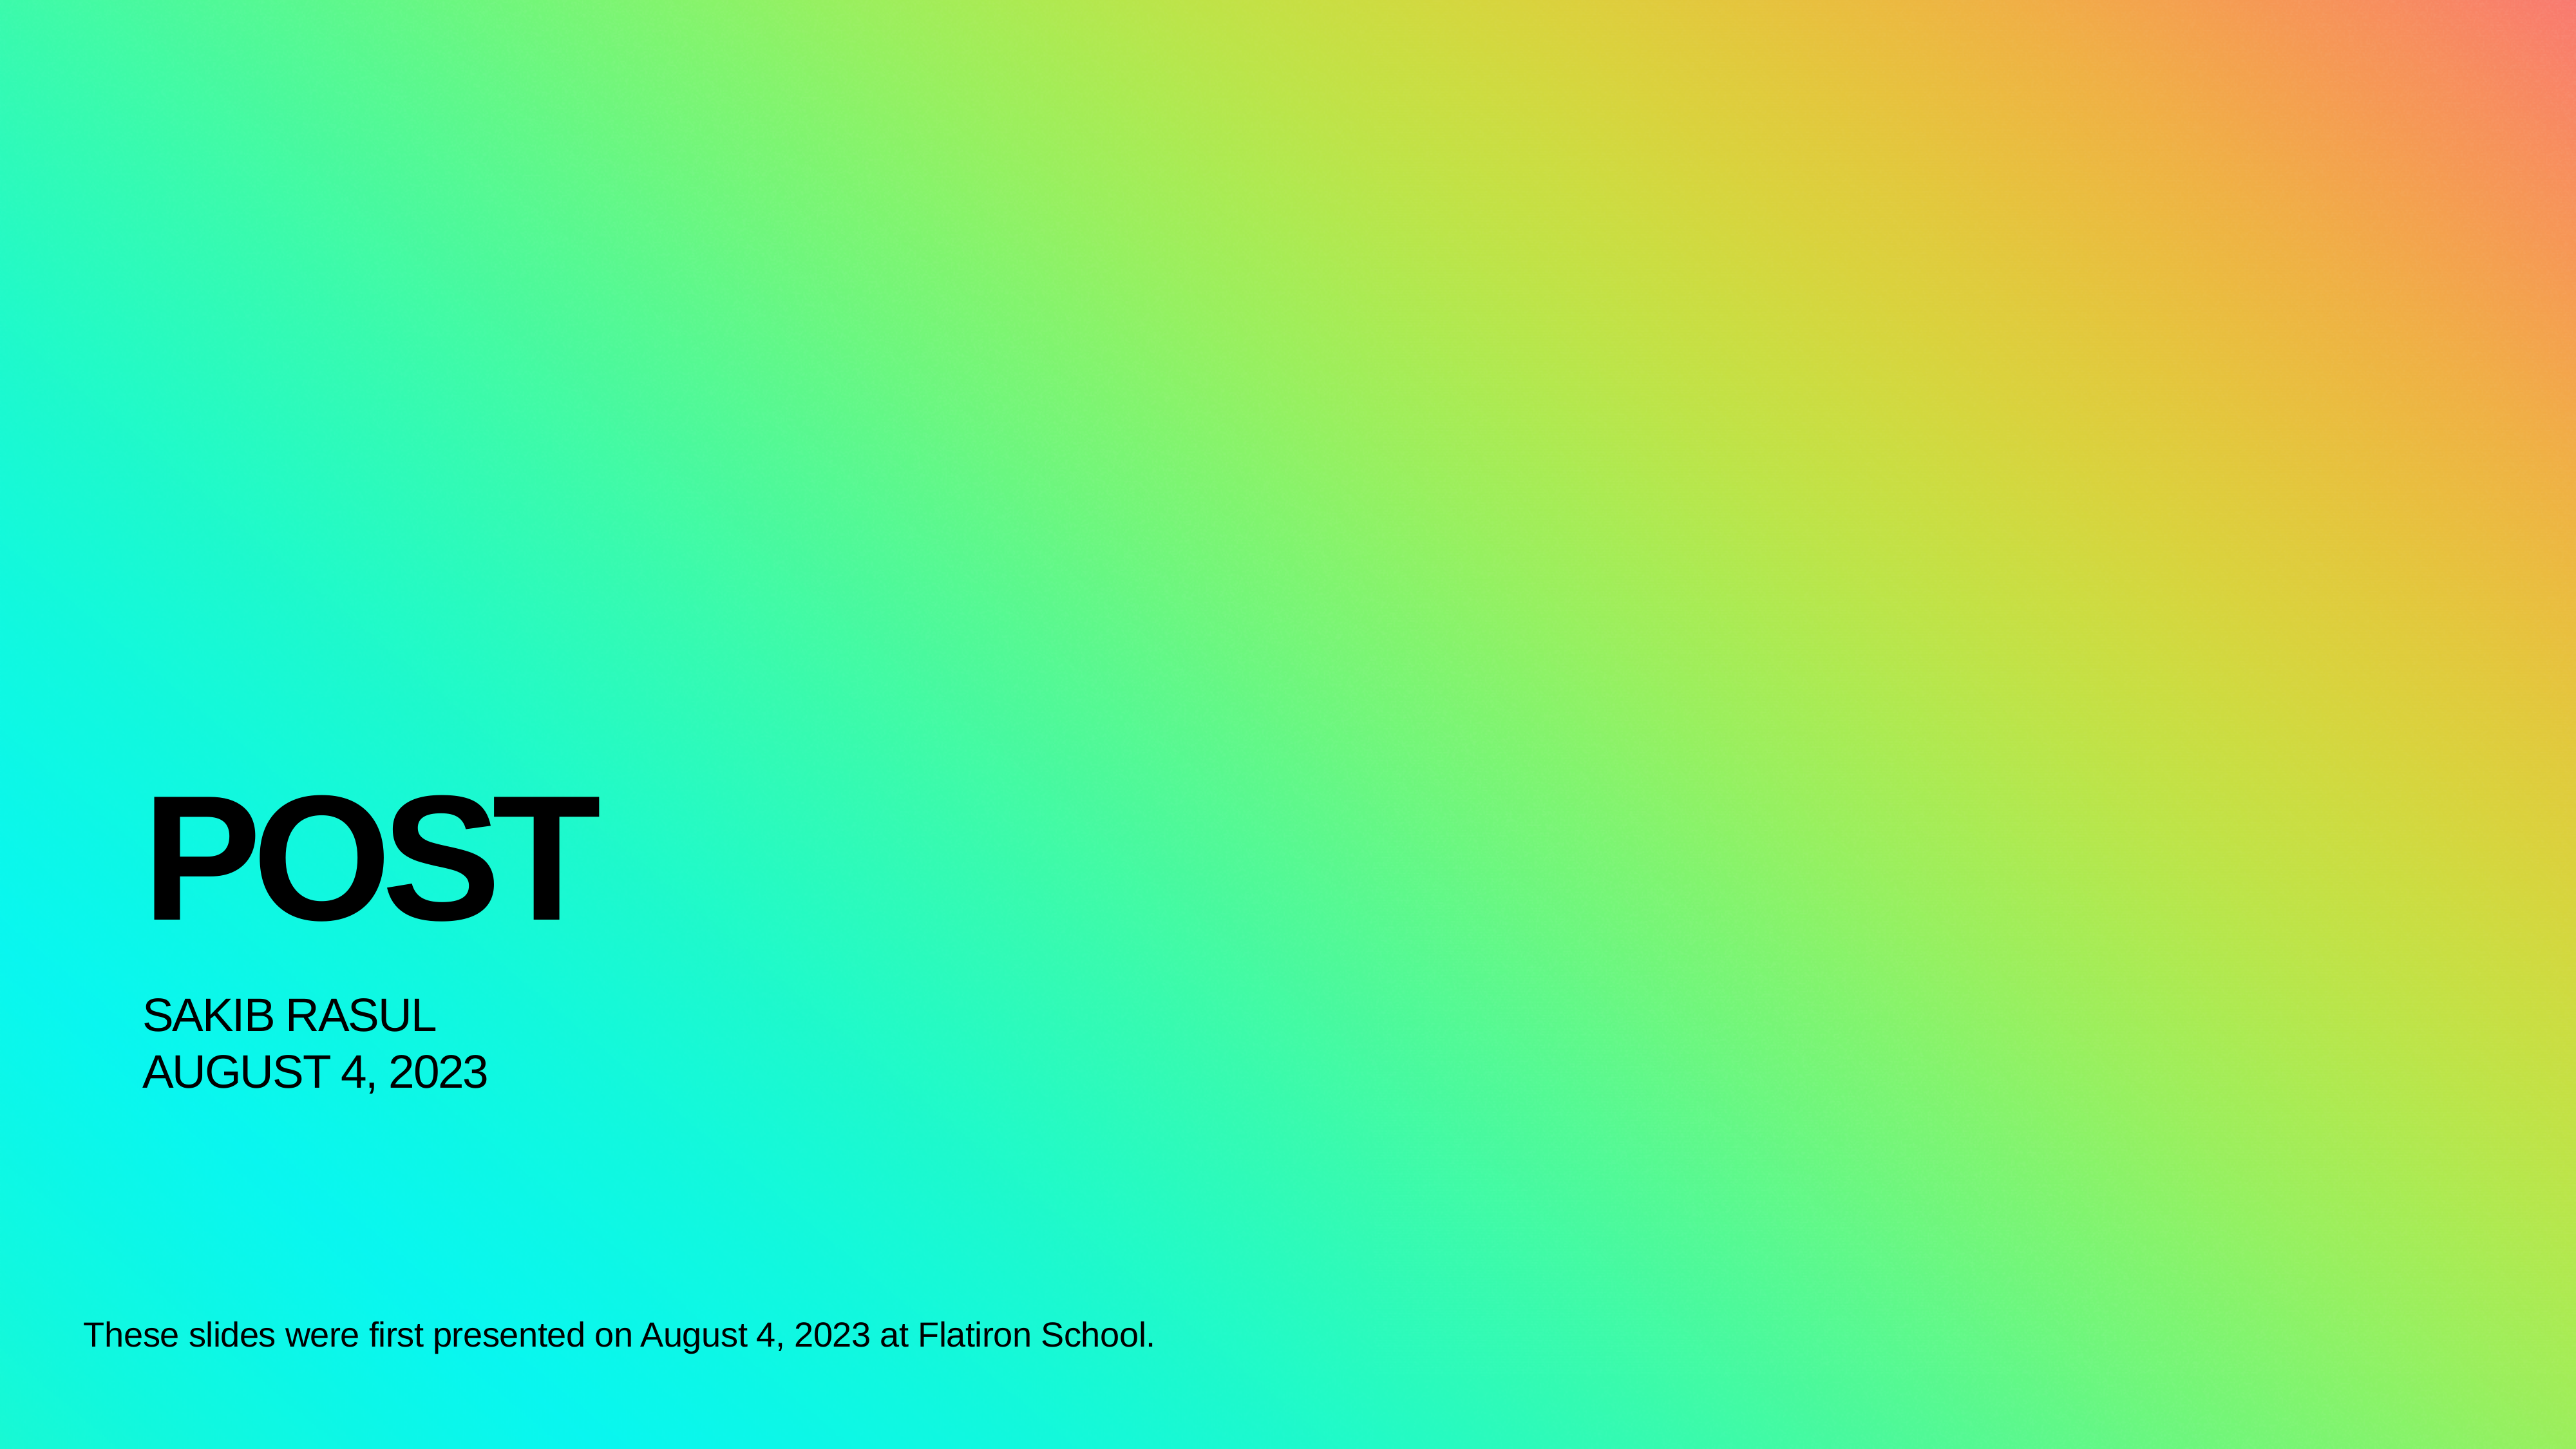

# POST
Sakib Rasul
August 4, 2023
These slides were first presented on August 4, 2023 at Flatiron School.